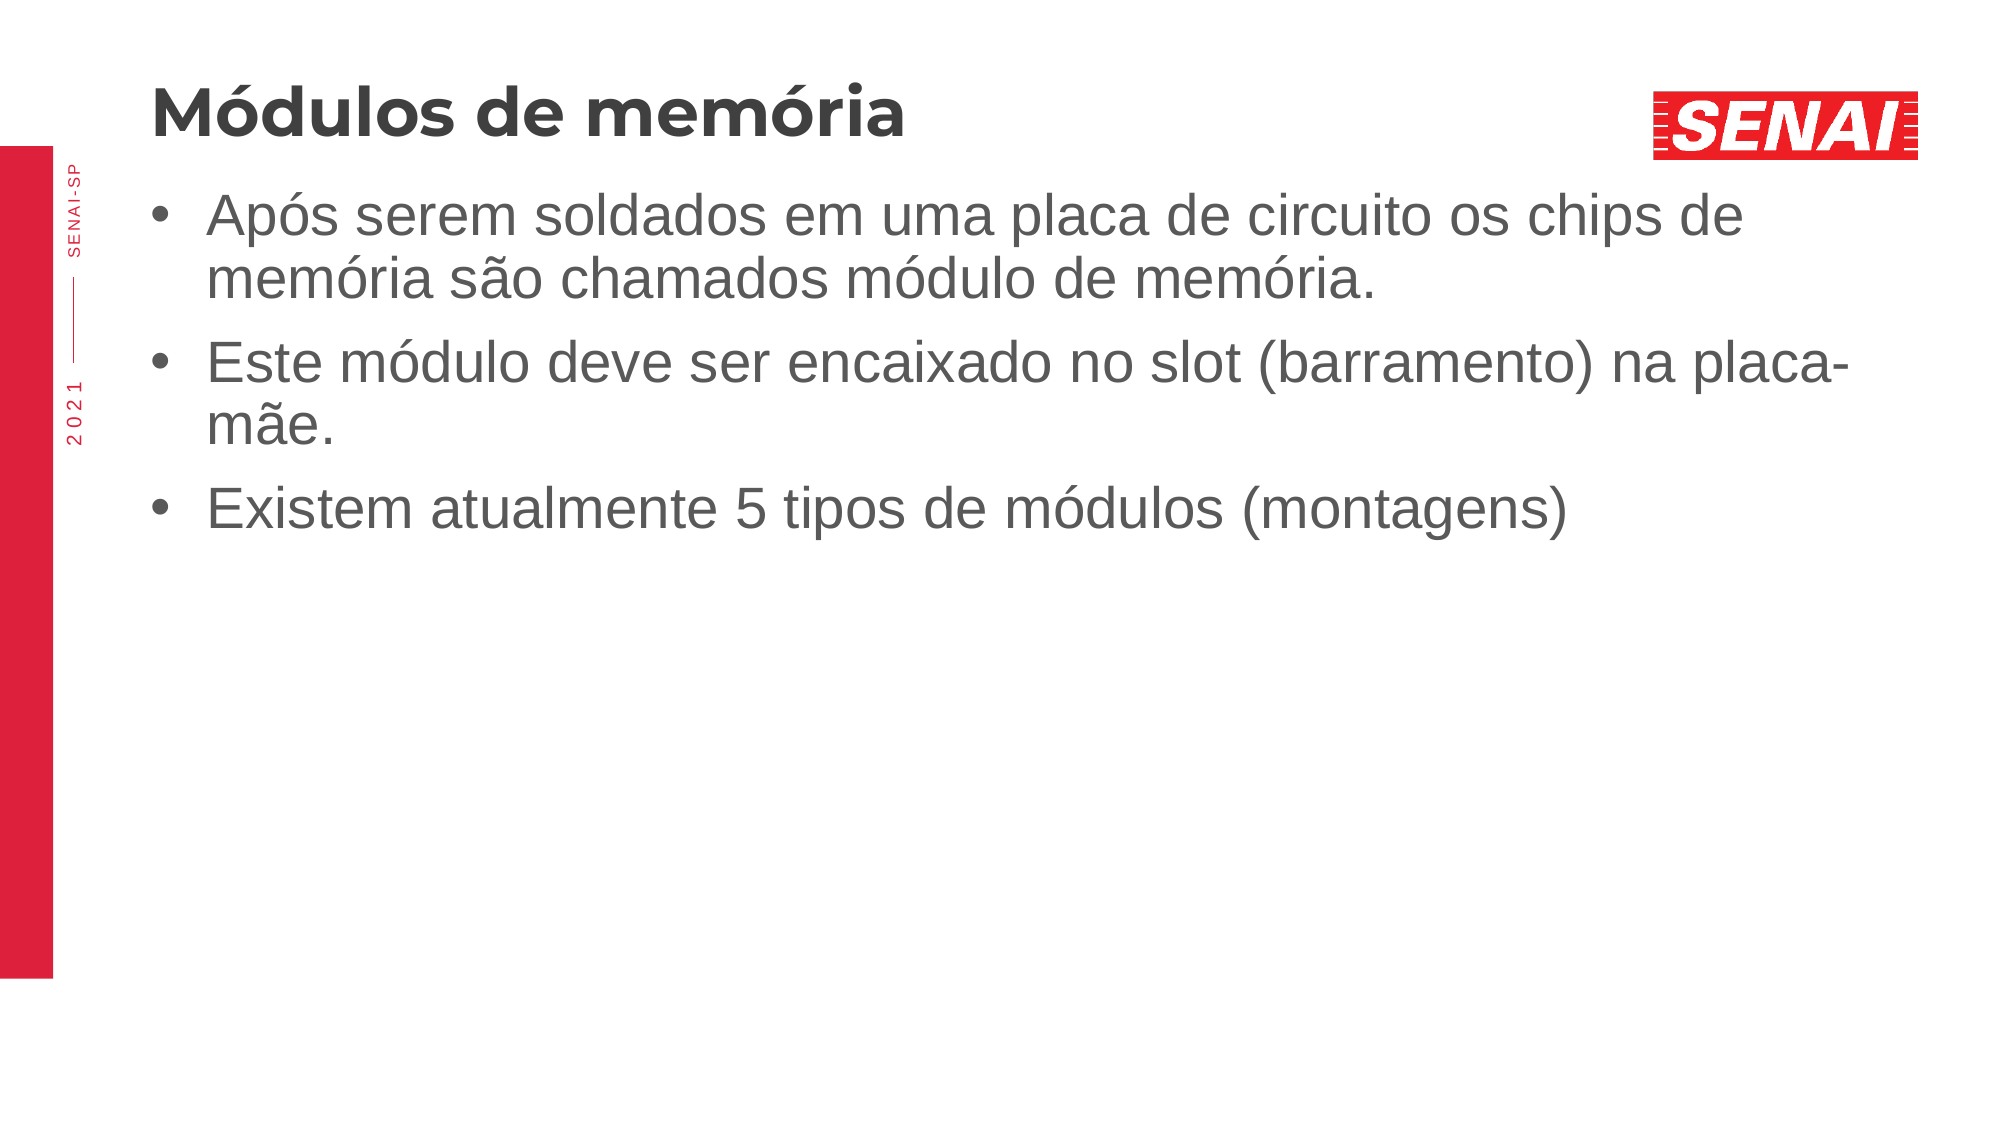

# Módulos de memória
Após serem soldados em uma placa de circuito os chips de memória são chamados módulo de memória.
Este módulo deve ser encaixado no slot (barramento) na placa-mãe.
Existem atualmente 5 tipos de módulos (montagens)